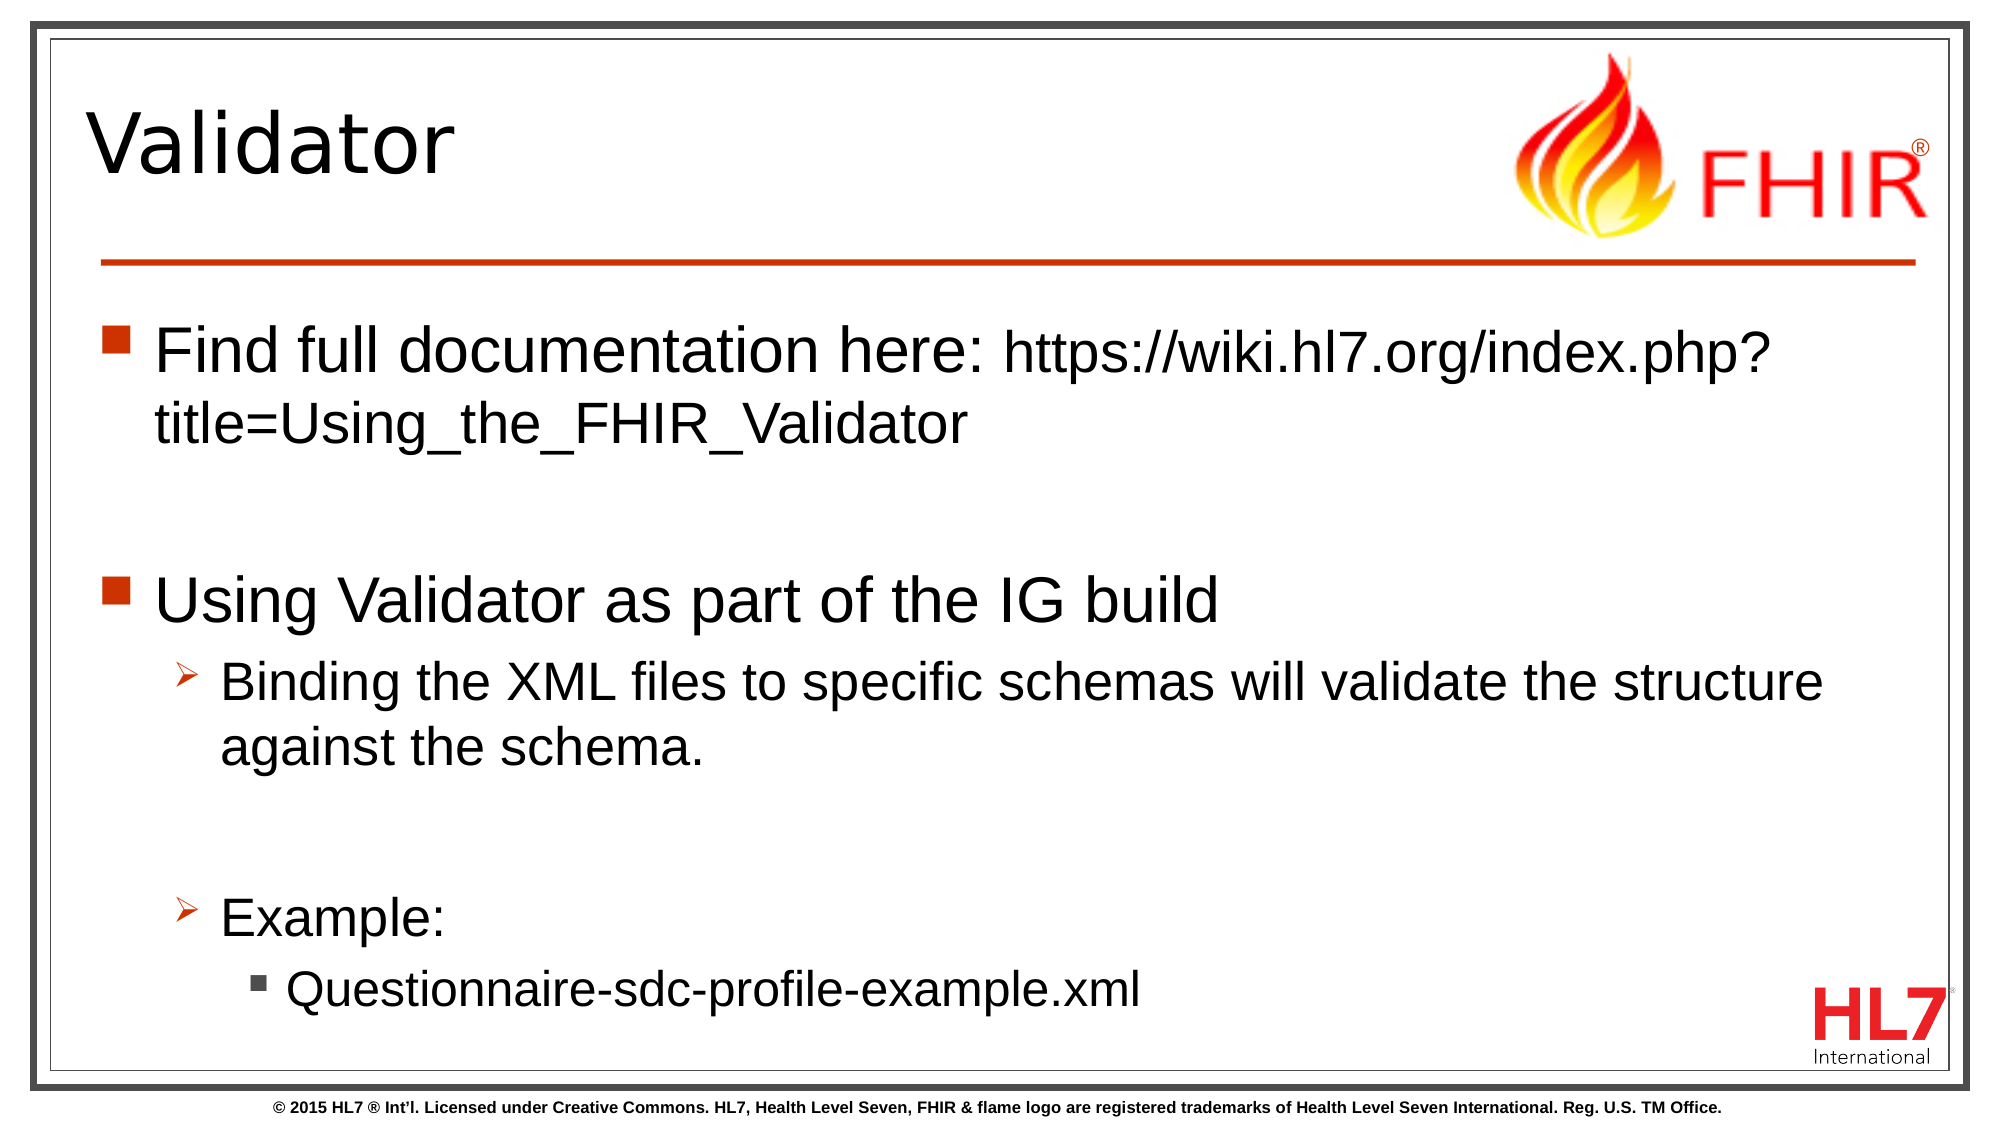

# Validator
Find full documentation here: https://wiki.hl7.org/index.php?title=Using_the_FHIR_Validator

Using Validator as part of the IG build
Binding the XML files to specific schemas will validate the structure against the schema.

Example:
Questionnaire-sdc-profile-example.xml